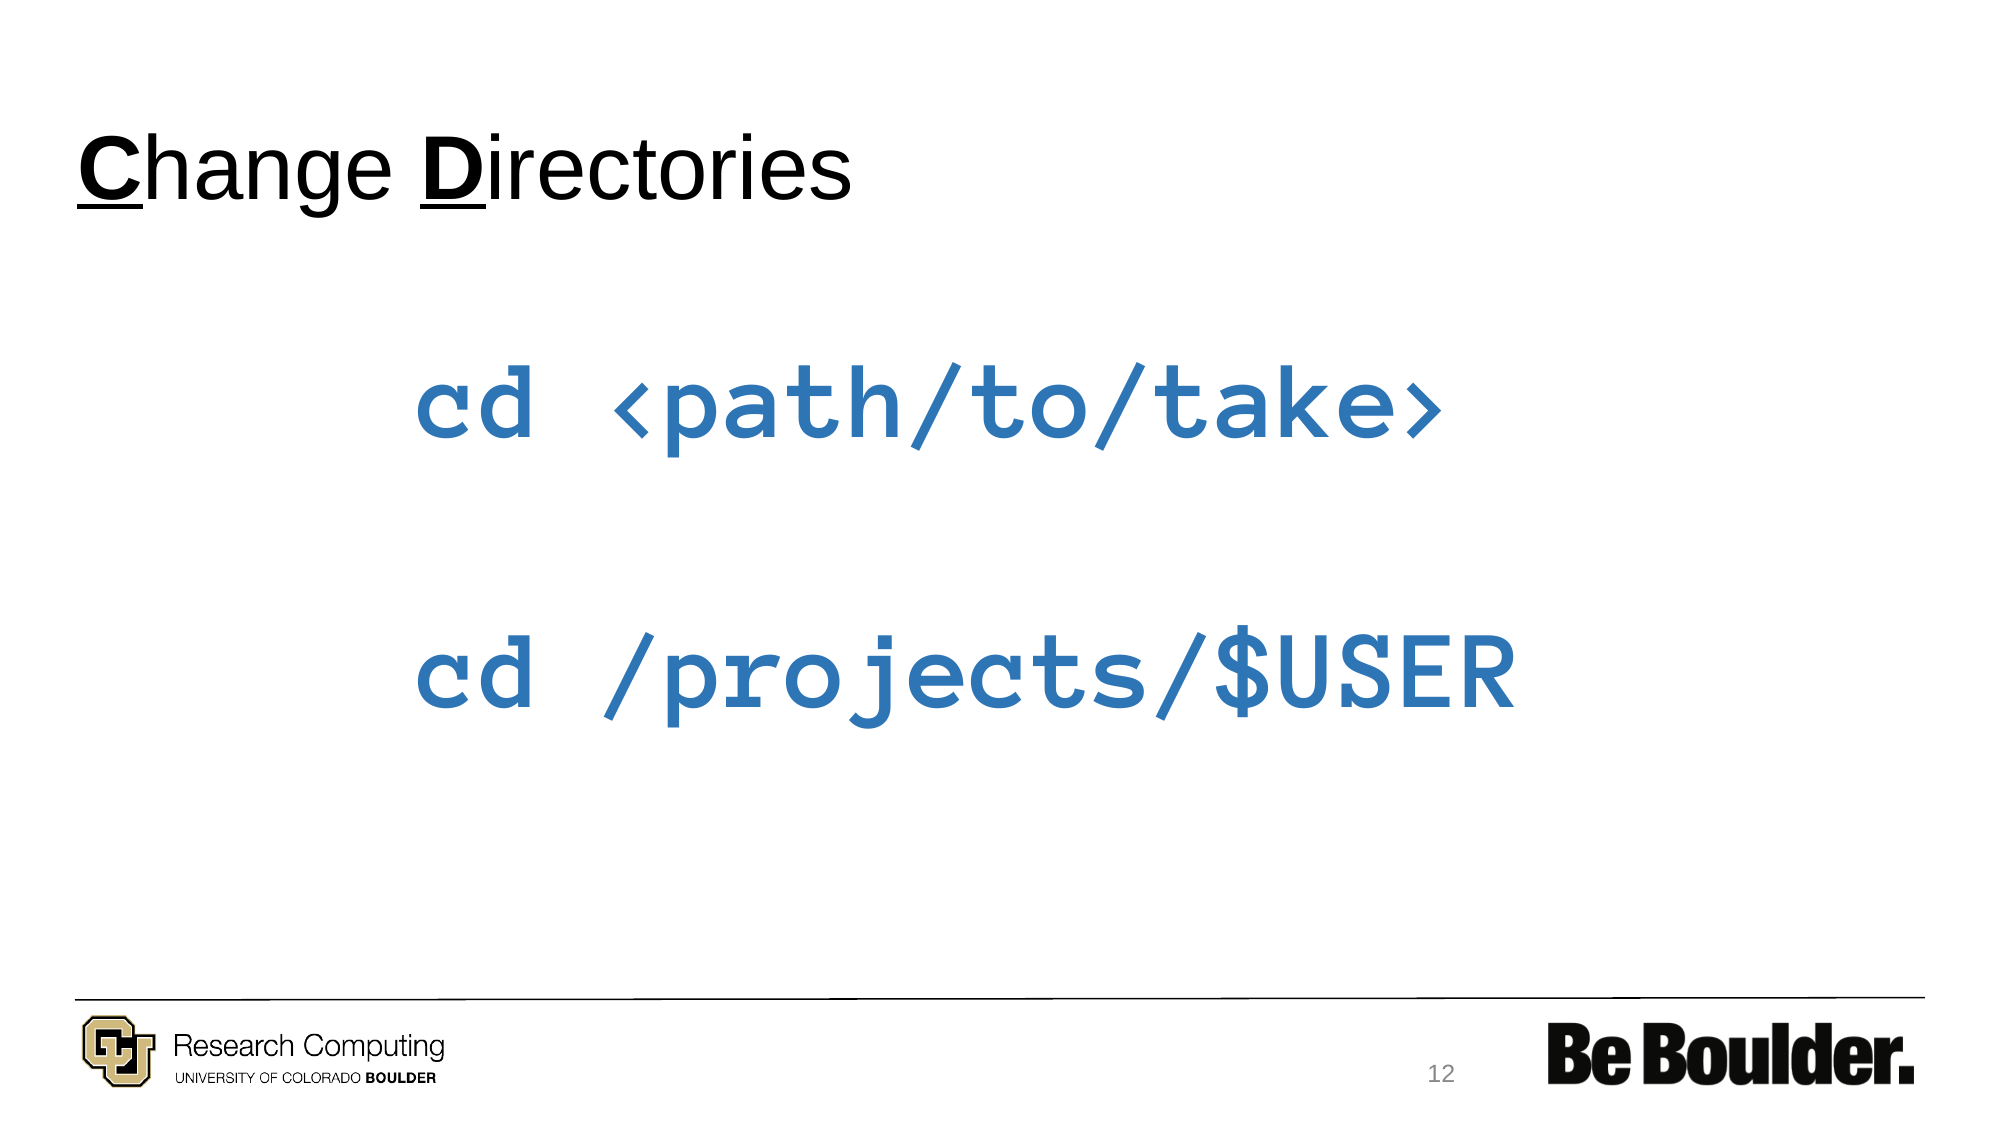

# Change Directories
cd <path/to/take>

cd /projects/$USER

12
SC Spinup 1 - Linux